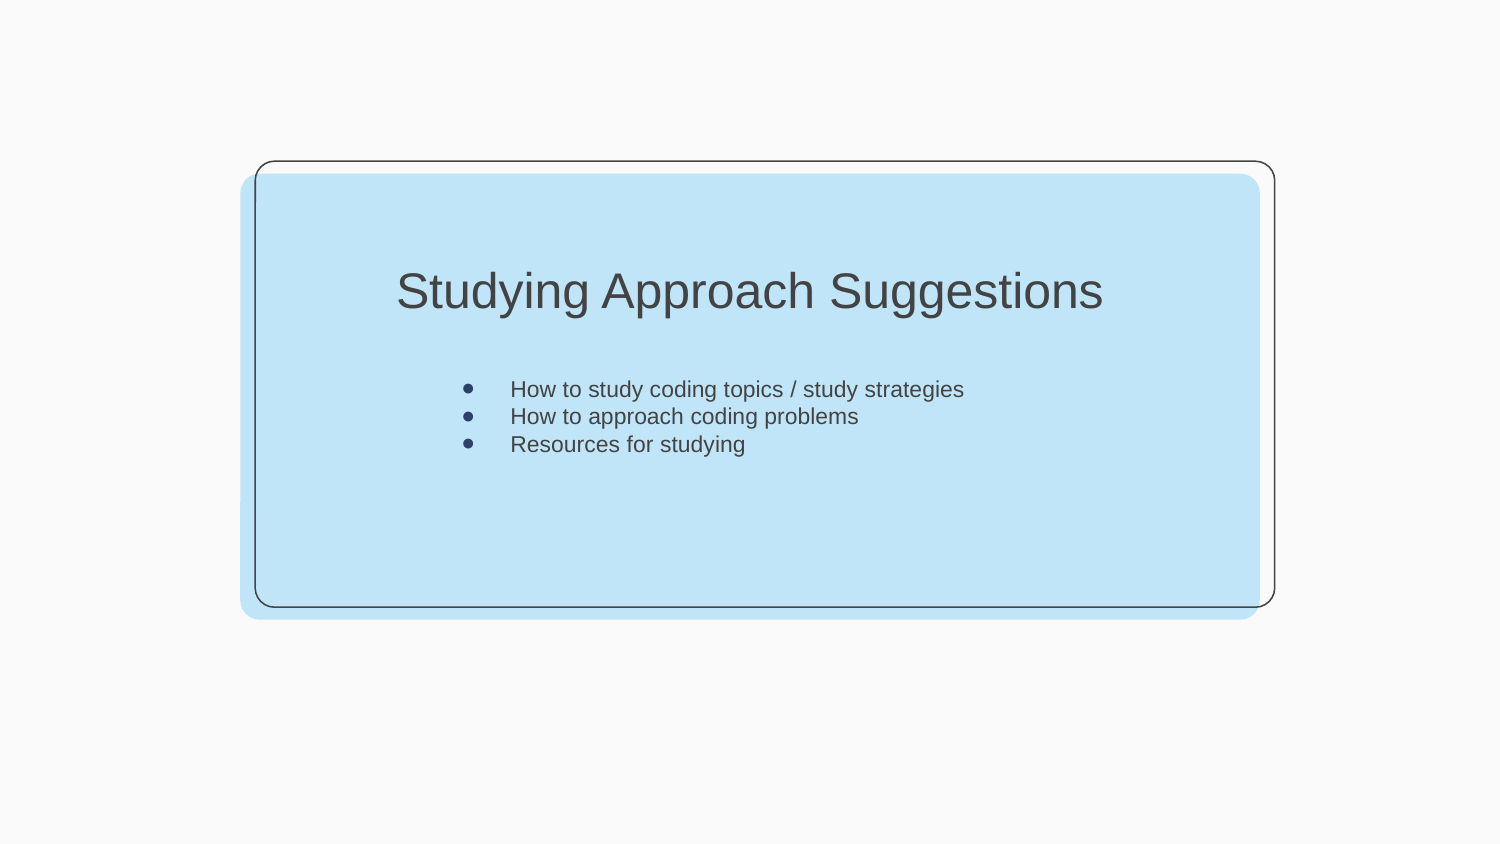

# Studying Approach Suggestions
How to study coding topics / study strategies
How to approach coding problems
Resources for studying